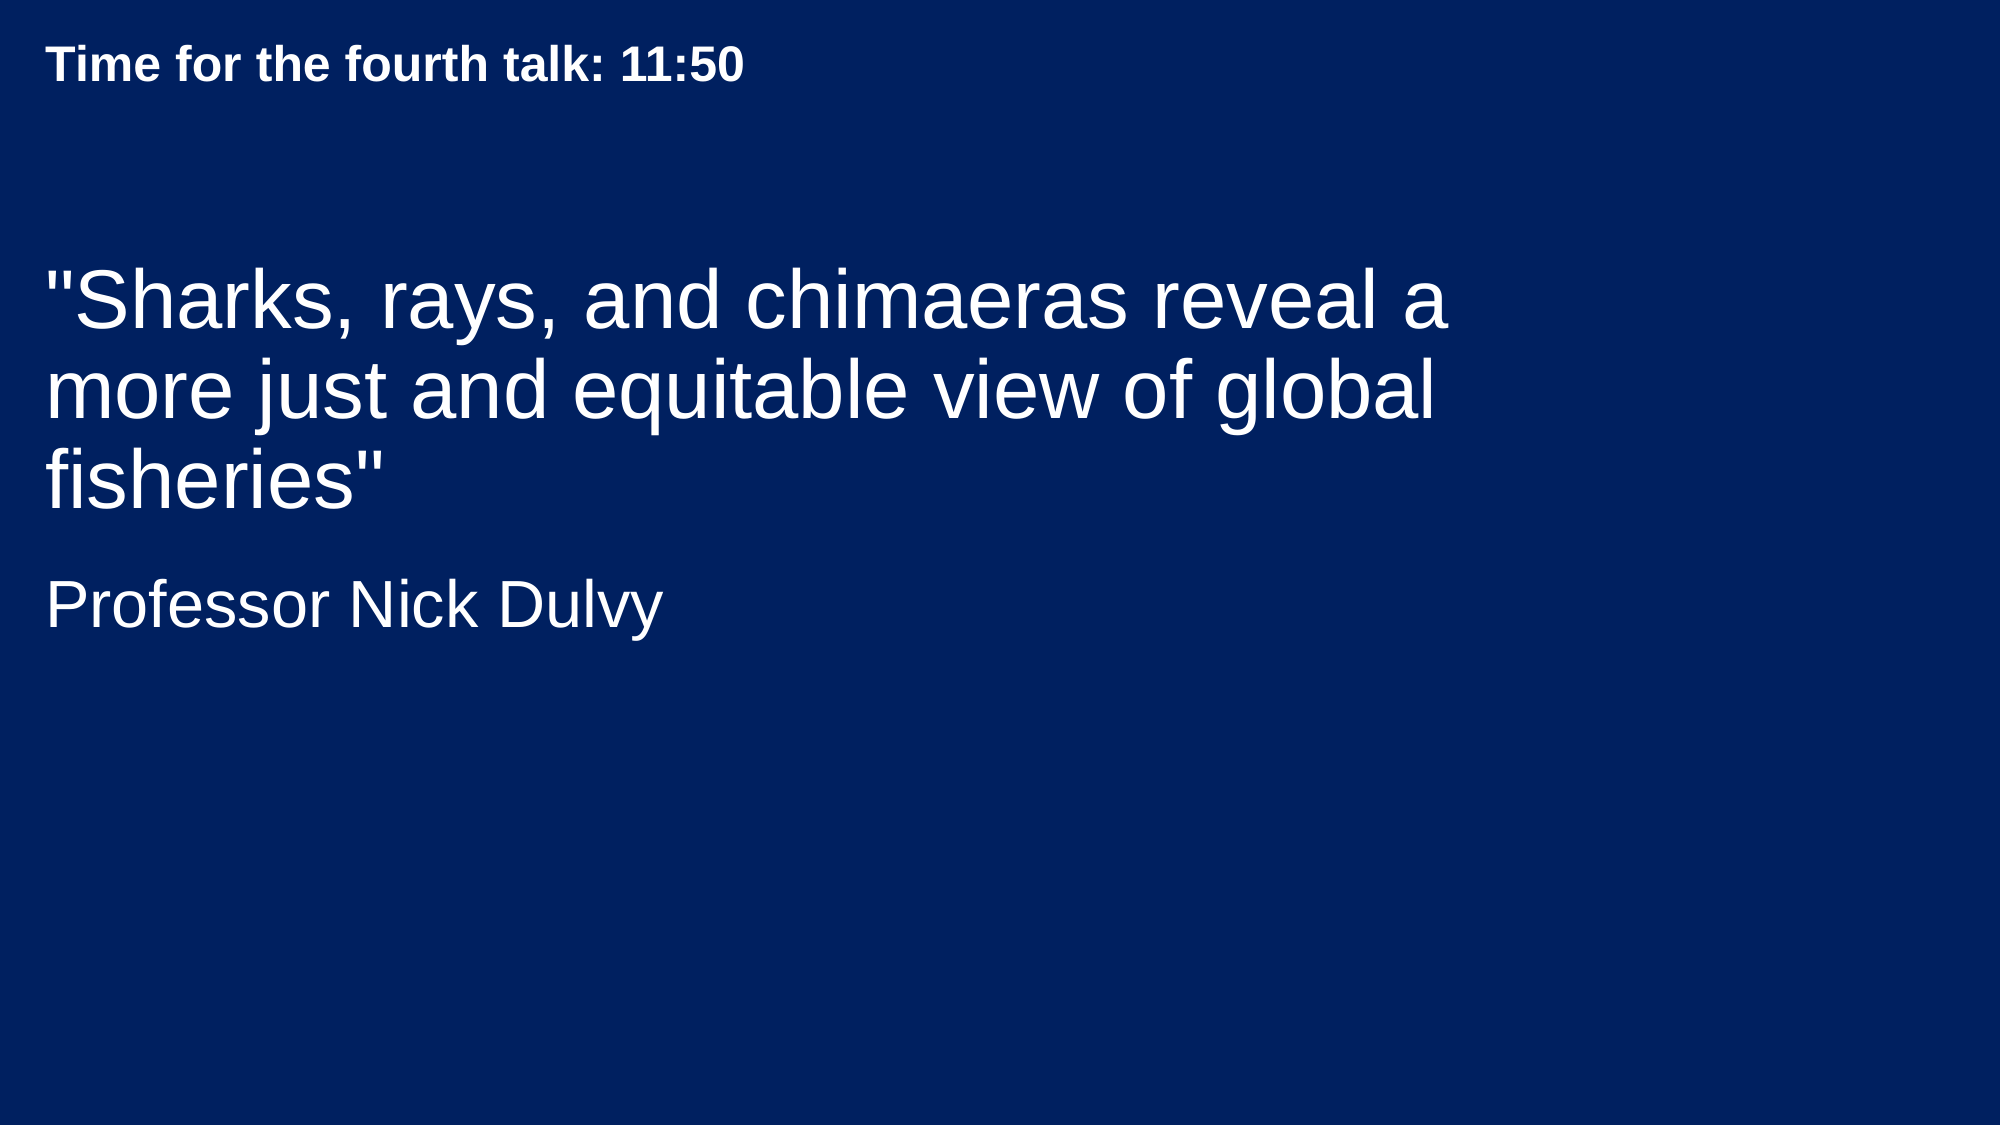

Time for the fourth talk: 11:50
# "Sharks, rays, and chimaeras reveal a more just and equitable view of global fisheries"
Professor Nick Dulvy